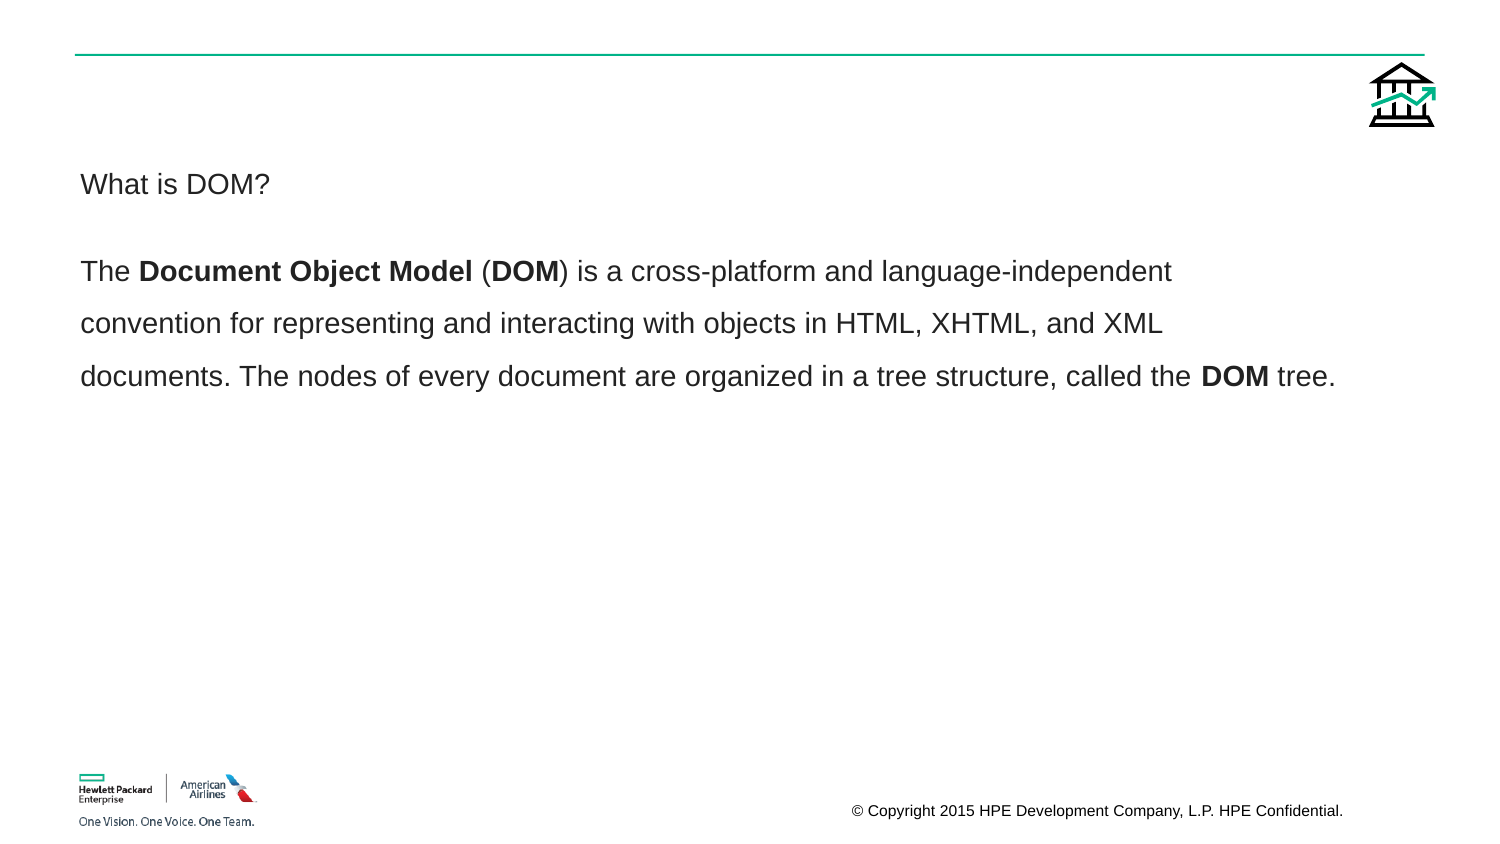

What is DOM?

The Document Object Model (DOM) is a cross-platform and language-independent
convention for representing and interacting with objects in HTML, XHTML, and XML
documents. The nodes of every document are organized in a tree structure, called the DOM tree.